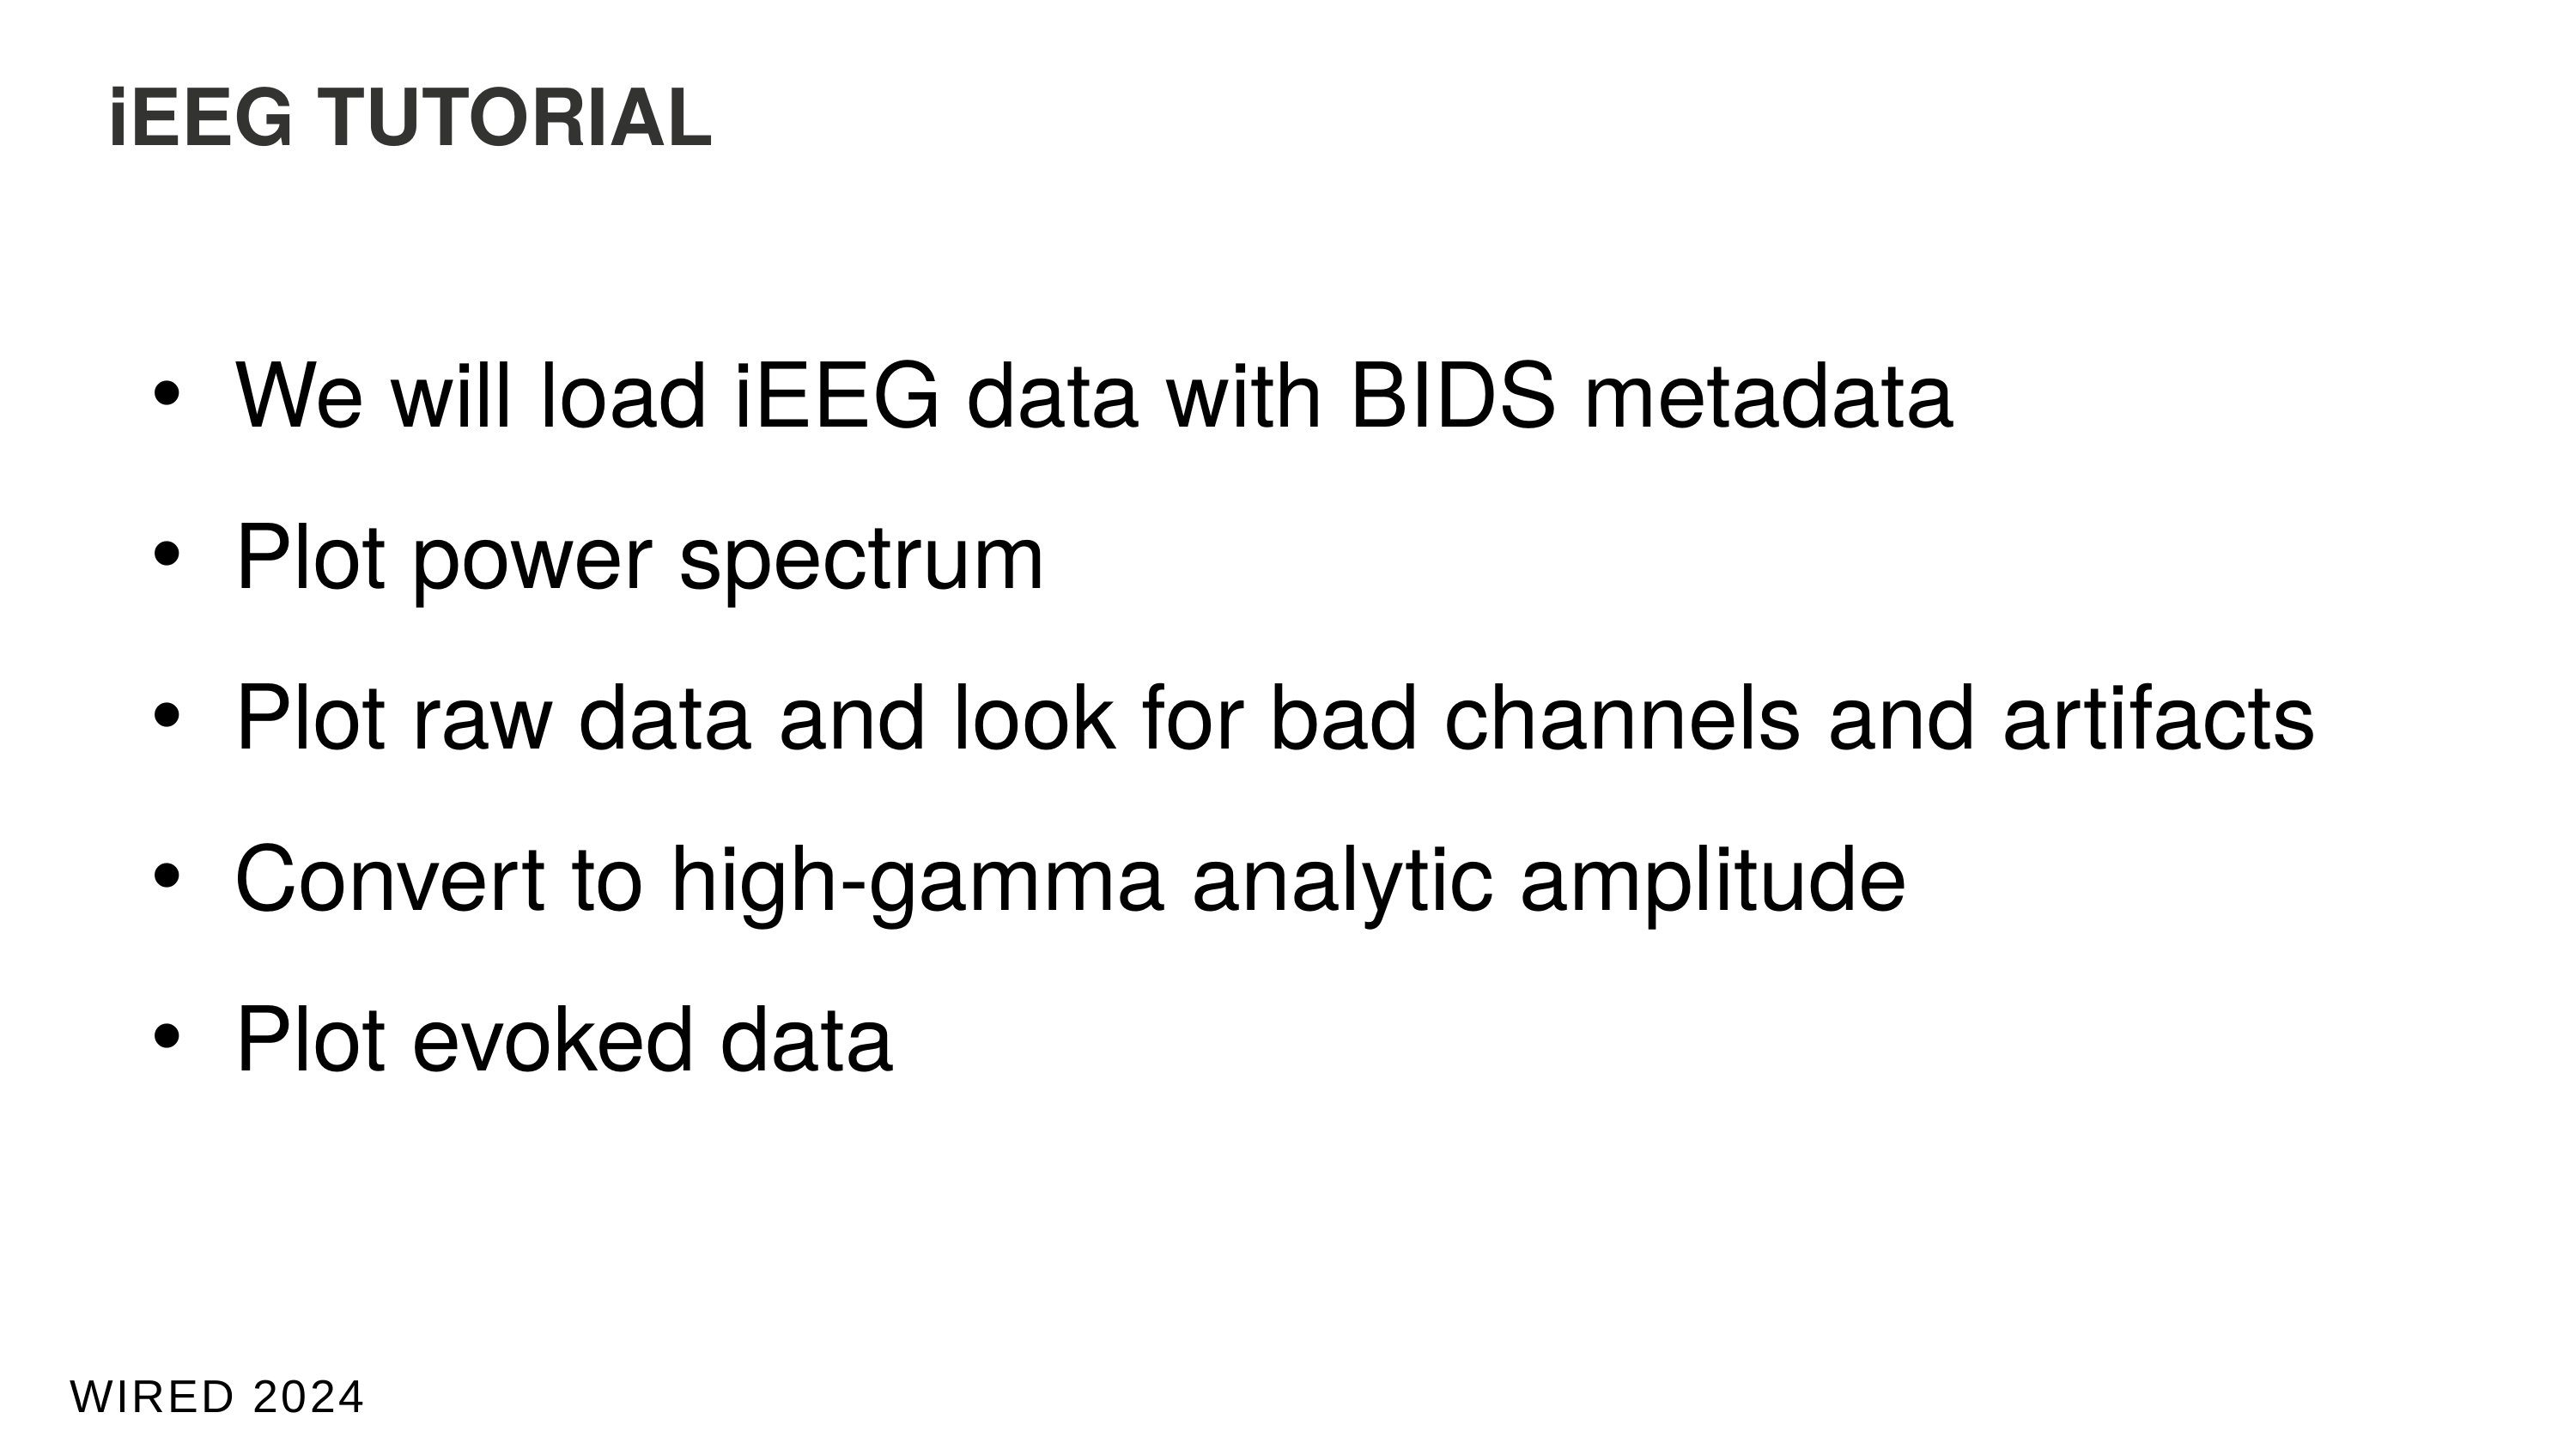

iEEG TUTORIAL
We will load iEEG data with BIDS metadata
Plot power spectrum
Plot raw data and look for bad channels and artifacts
Convert to high-gamma analytic amplitude
Plot evoked data
WIRED 2024